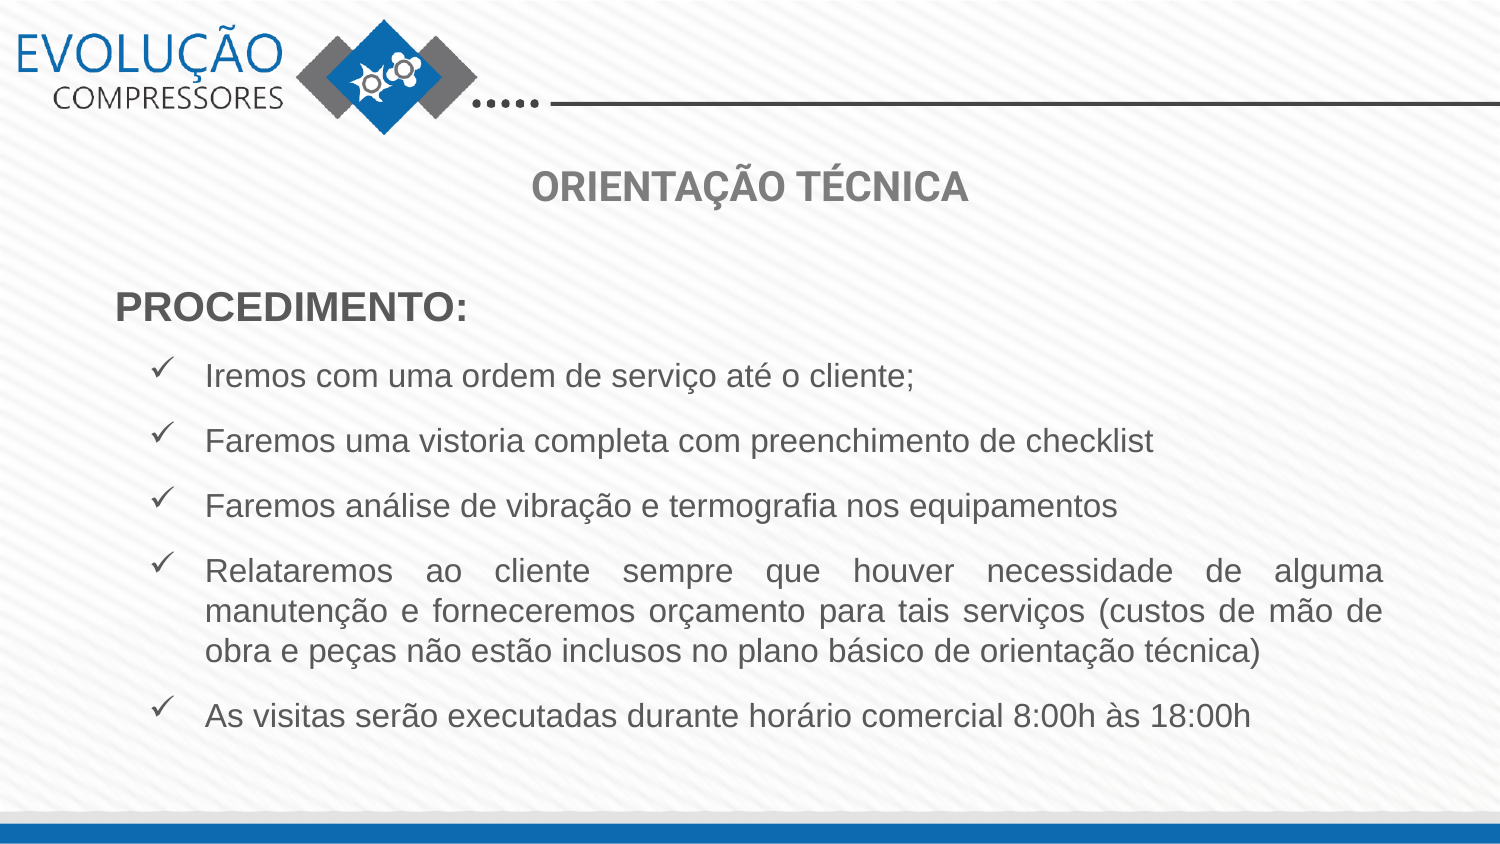

ORIENTAÇÃO TÉCNICA
PROCEDIMENTO:
Iremos com uma ordem de serviço até o cliente;
Faremos uma vistoria completa com preenchimento de checklist
Faremos análise de vibração e termografia nos equipamentos
Relataremos ao cliente sempre que houver necessidade de alguma manutenção e forneceremos orçamento para tais serviços (custos de mão de obra e peças não estão inclusos no plano básico de orientação técnica)
As visitas serão executadas durante horário comercial 8:00h às 18:00h